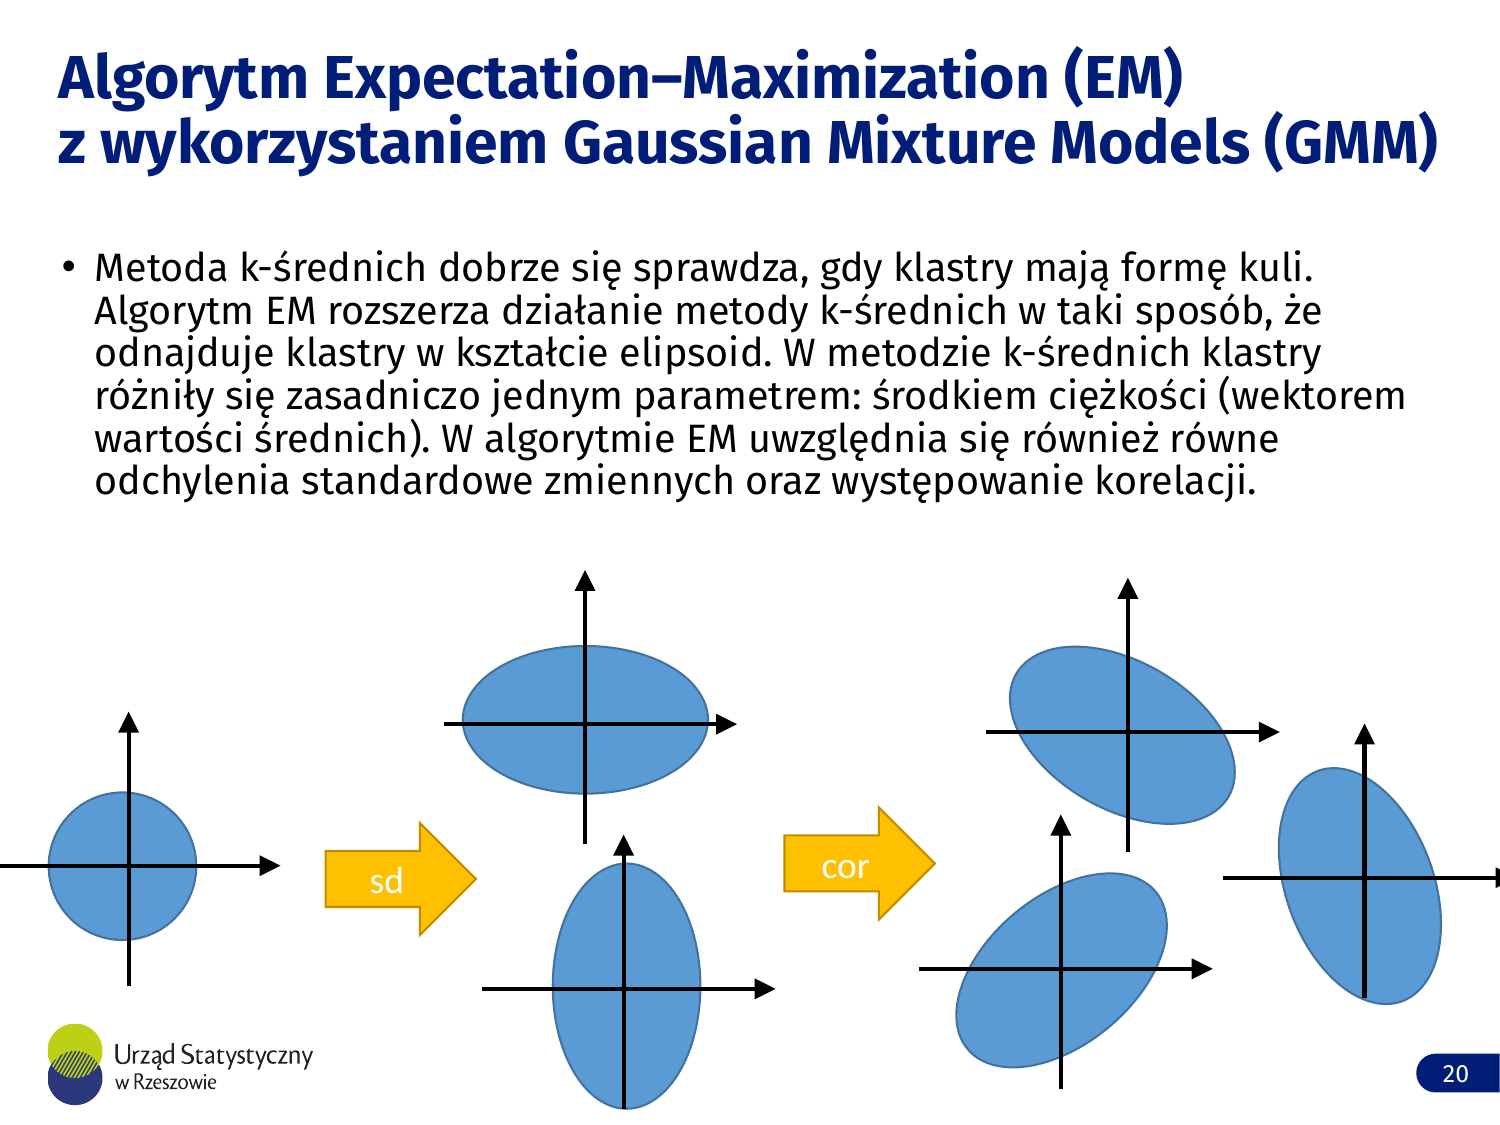

# Algorytm Expectation–Maximization (EM) z wykorzystaniem Gaussian Mixture Models (GMM)
Metoda k-średnich dobrze się sprawdza, gdy klastry mają formę kuli. Algorytm EM rozszerza działanie metody k-średnich w taki sposób, że odnajduje klastry w kształcie elipsoid. W metodzie k-średnich klastry różniły się zasadniczo jednym parametrem: środkiem ciężkości (wektorem wartości średnich). W algorytmie EM uwzględnia się również równe odchylenia standardowe zmiennych oraz występowanie korelacji.

cor

sd

20